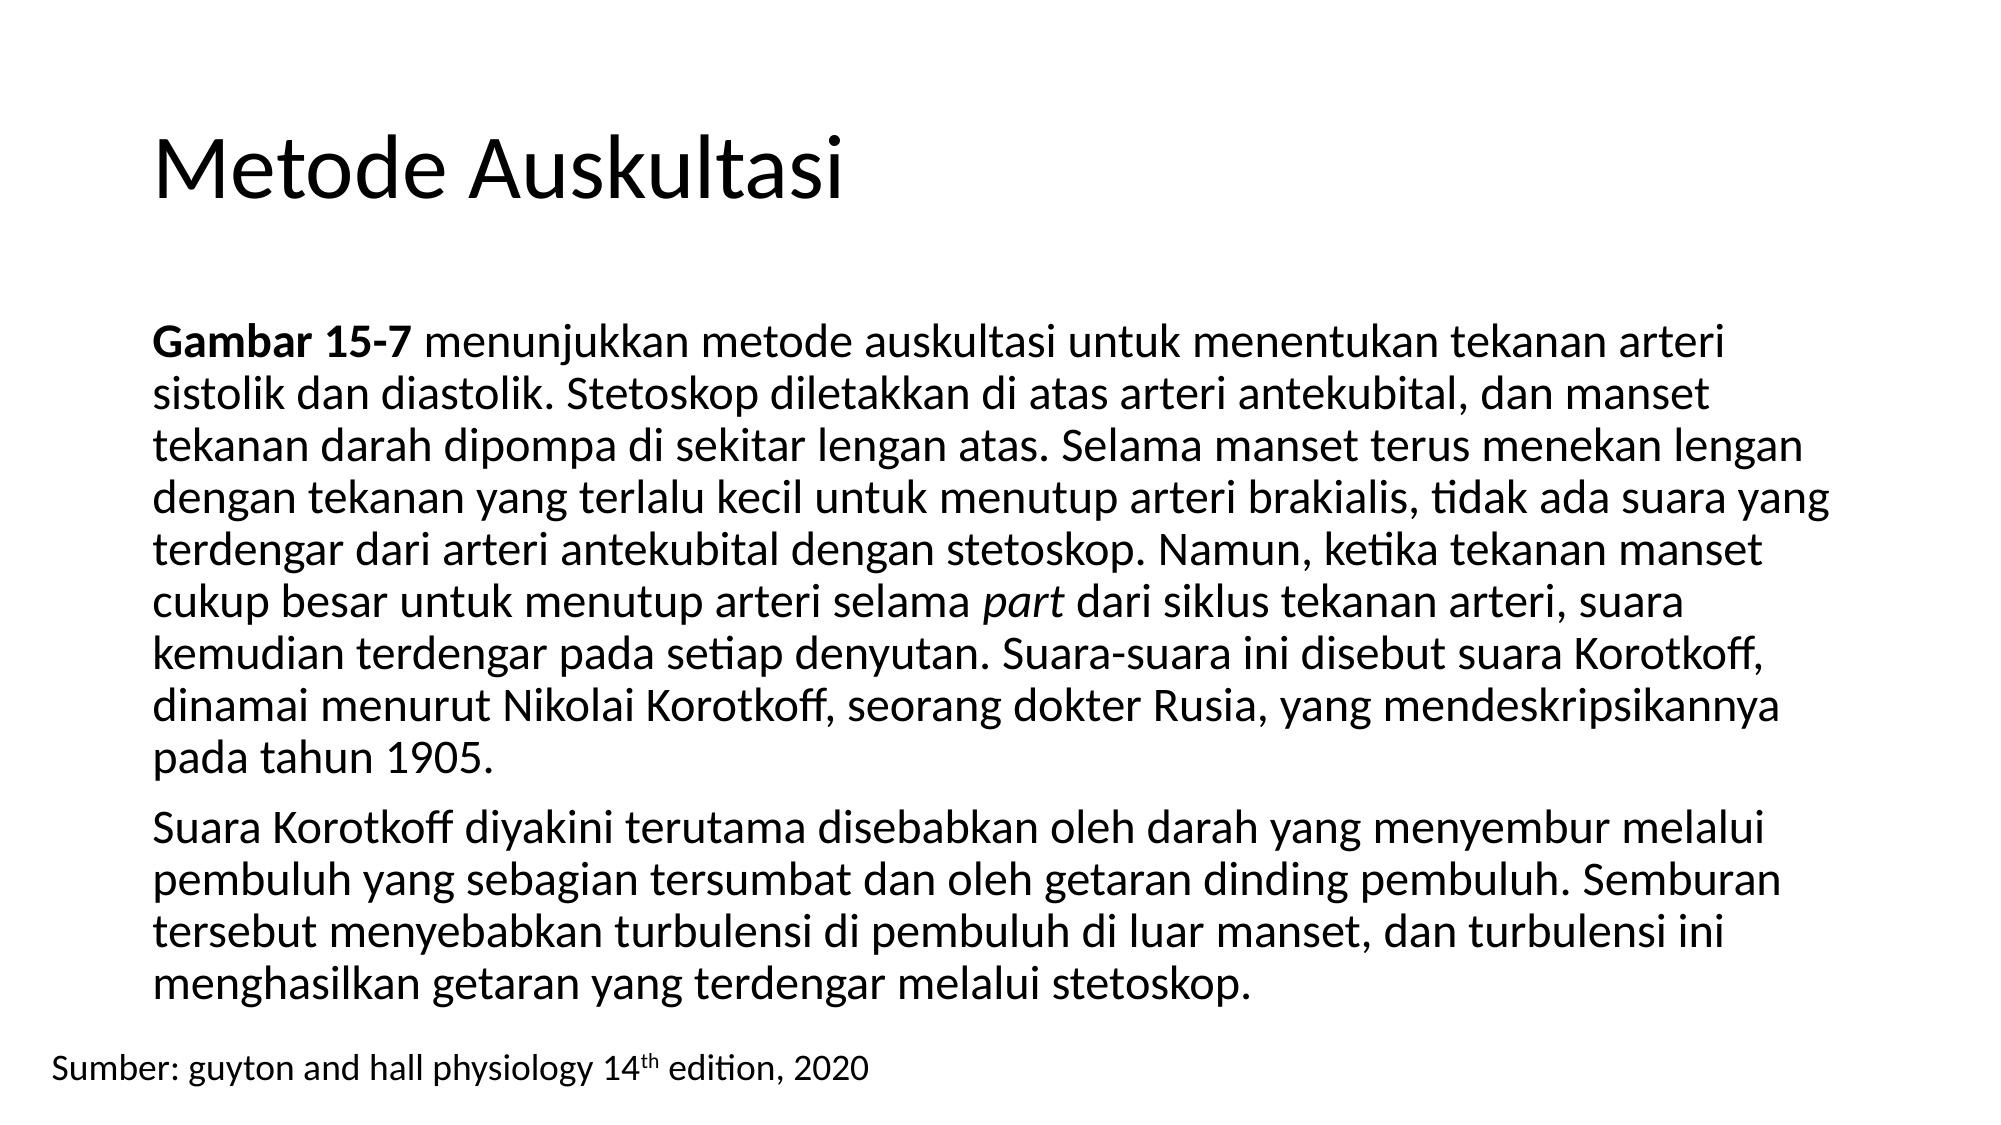

# Metode Auskultasi
Gambar 15-7 menunjukkan metode auskultasi untuk menentukan tekanan arteri sistolik dan diastolik. Stetoskop diletakkan di atas arteri antekubital, dan manset tekanan darah dipompa di sekitar lengan atas. Selama manset terus menekan lengan dengan tekanan yang terlalu kecil untuk menutup arteri brakialis, tidak ada suara yang terdengar dari arteri antekubital dengan stetoskop. Namun, ketika tekanan manset cukup besar untuk menutup arteri selama part dari siklus tekanan arteri, suara kemudian terdengar pada setiap denyutan. Suara-suara ini disebut suara Korotkoff, dinamai menurut Nikolai Korotkoff, seorang dokter Rusia, yang mendeskripsikannya pada tahun 1905.
Suara Korotkoff diyakini terutama disebabkan oleh darah yang menyembur melalui pembuluh yang sebagian tersumbat dan oleh getaran dinding pembuluh. Semburan tersebut menyebabkan turbulensi di pembuluh di luar manset, dan turbulensi ini menghasilkan getaran yang terdengar melalui stetoskop.
Sumber: guyton and hall physiology 14th edition, 2020